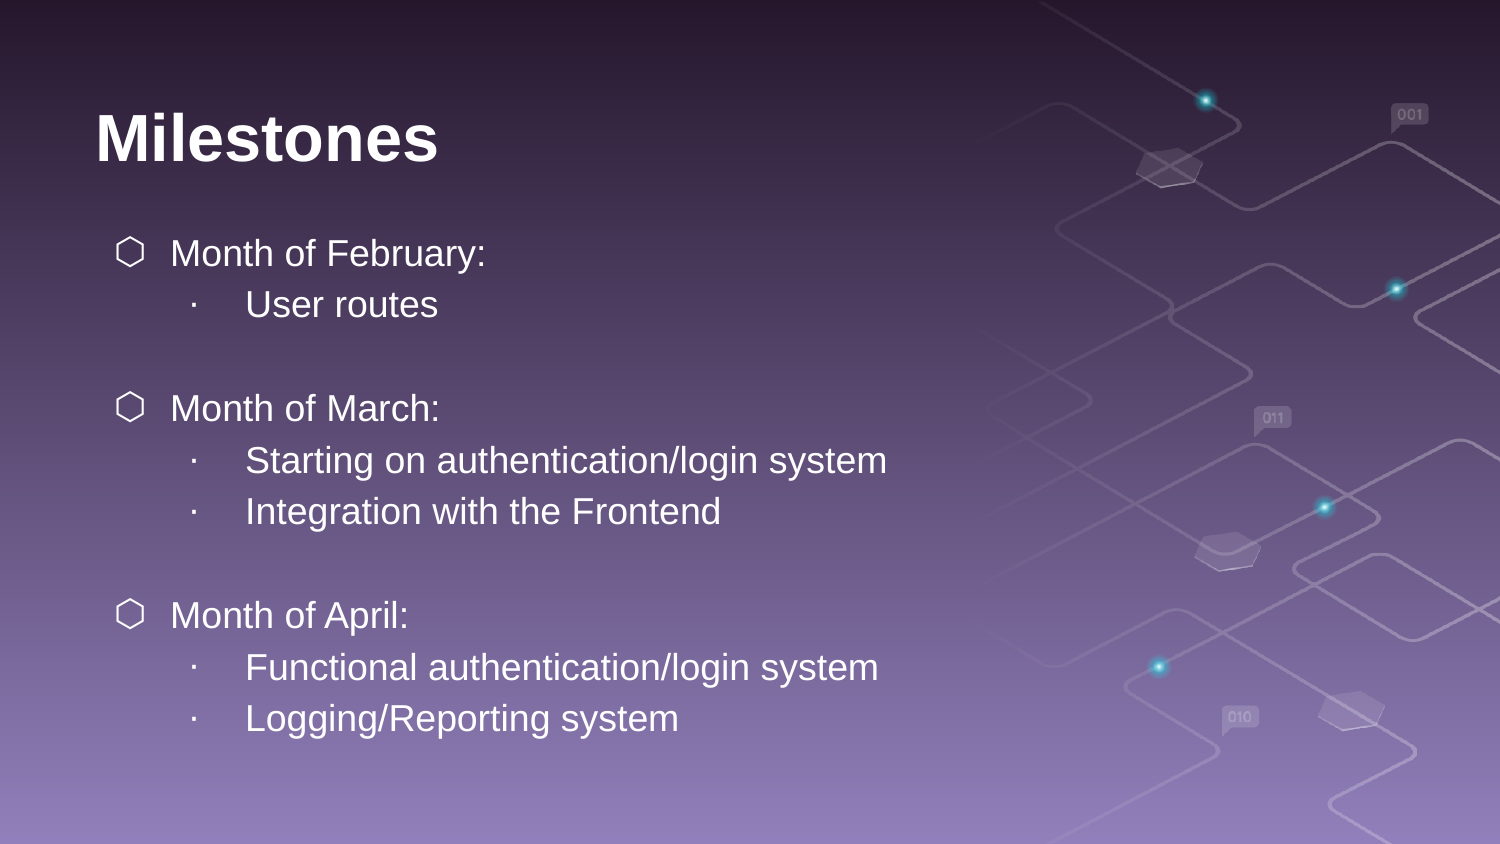

# Milestones
Month of February:
User routes

Month of March:
Starting on authentication/login system
Integration with the Frontend

Month of April:
Functional authentication/login system
Logging/Reporting system